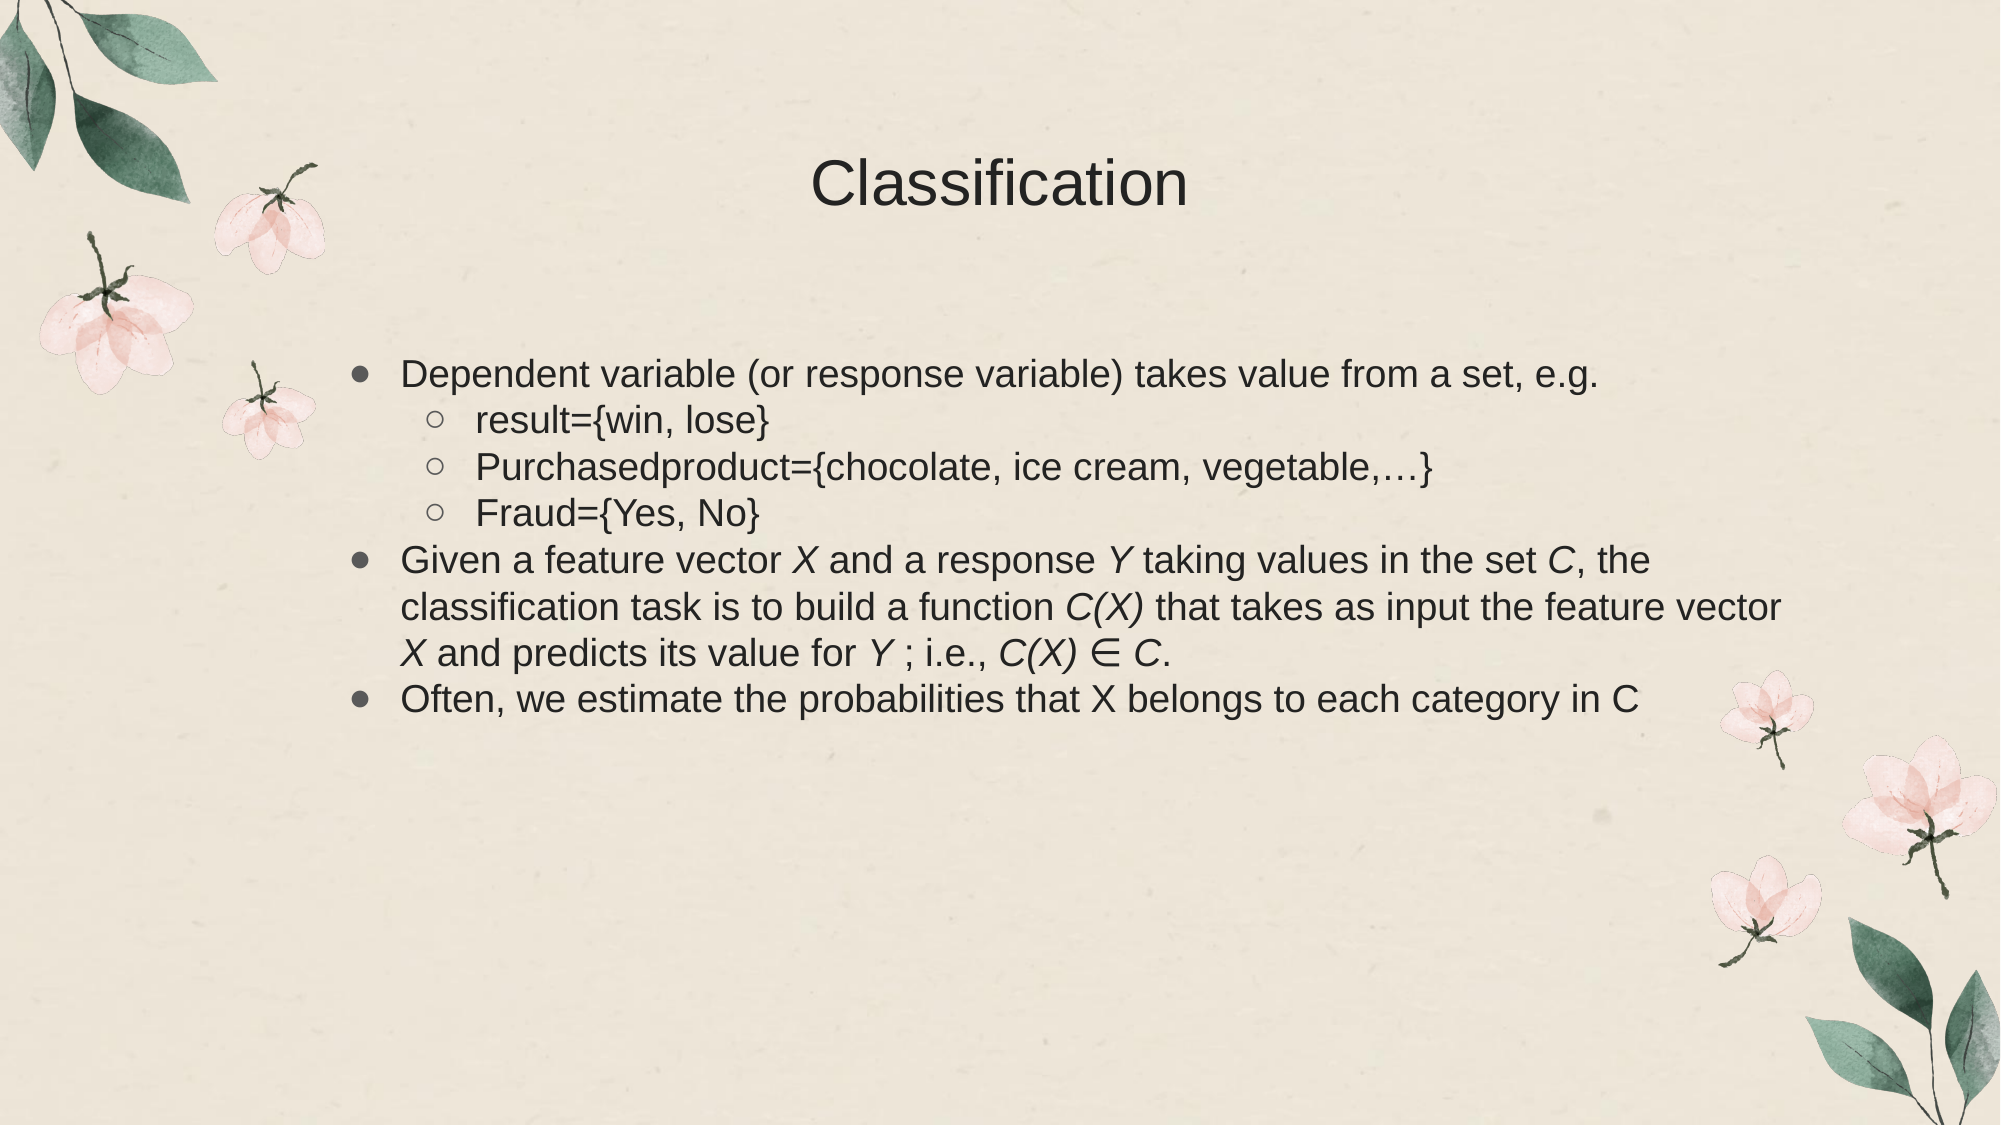

# Classification
Dependent variable (or response variable) takes value from a set, e.g.
result={win, lose}
Purchasedproduct={chocolate, ice cream, vegetable,…}
Fraud={Yes, No}
Given a feature vector X and a response Y taking values in the set C, the classification task is to build a function C(X) that takes as input the feature vector X and predicts its value for Y ; i.e., C(X) ∈ C.
Often, we estimate the probabilities that X belongs to each category in C